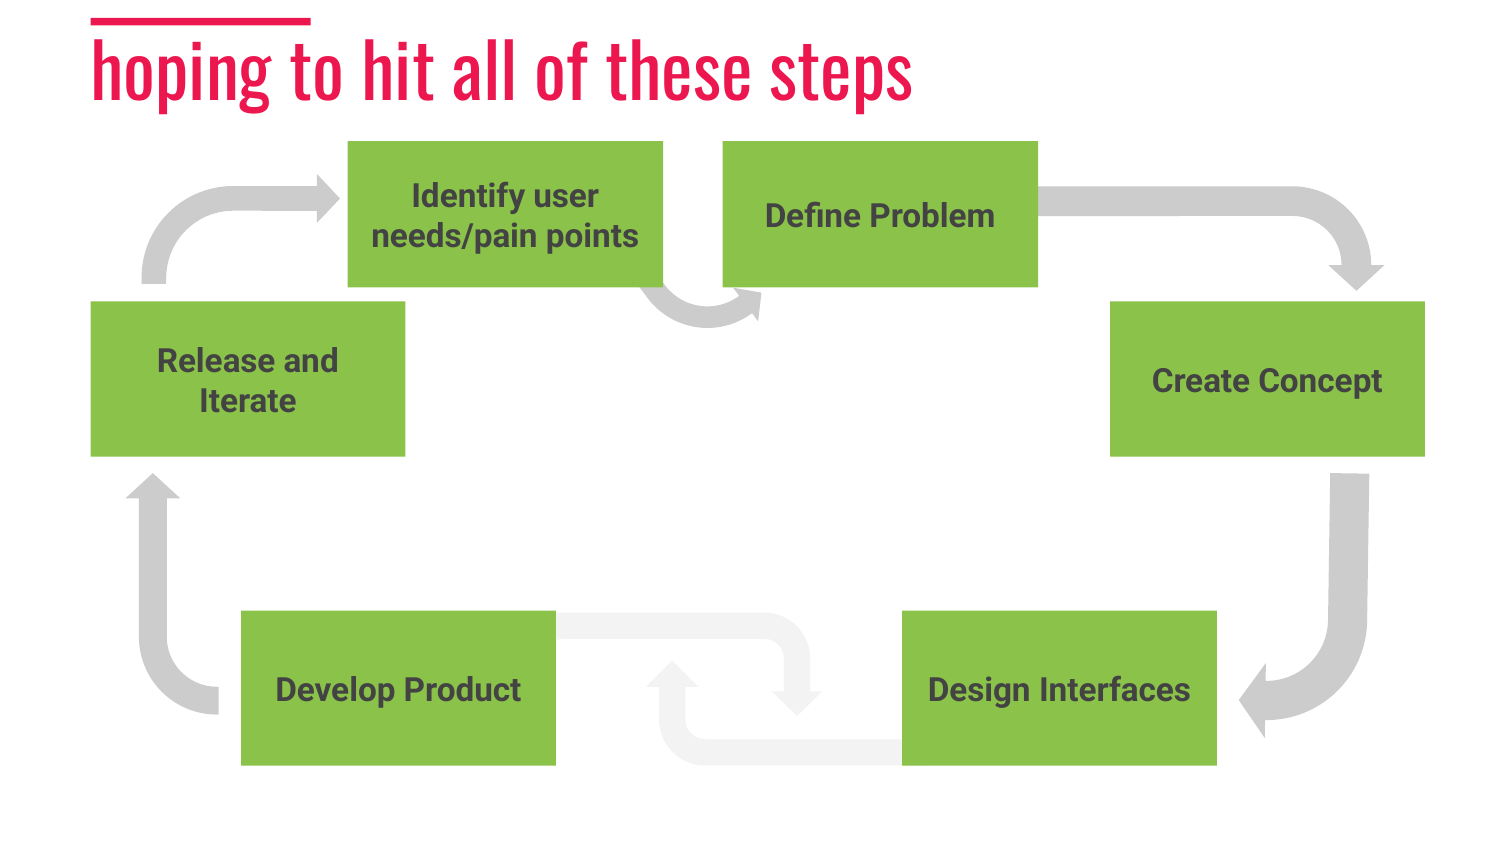

hoping to hit all of these steps
Identify user needs/pain points
Define Problem

Release and Iterate
Create Concept

Develop Product
Design Interfaces